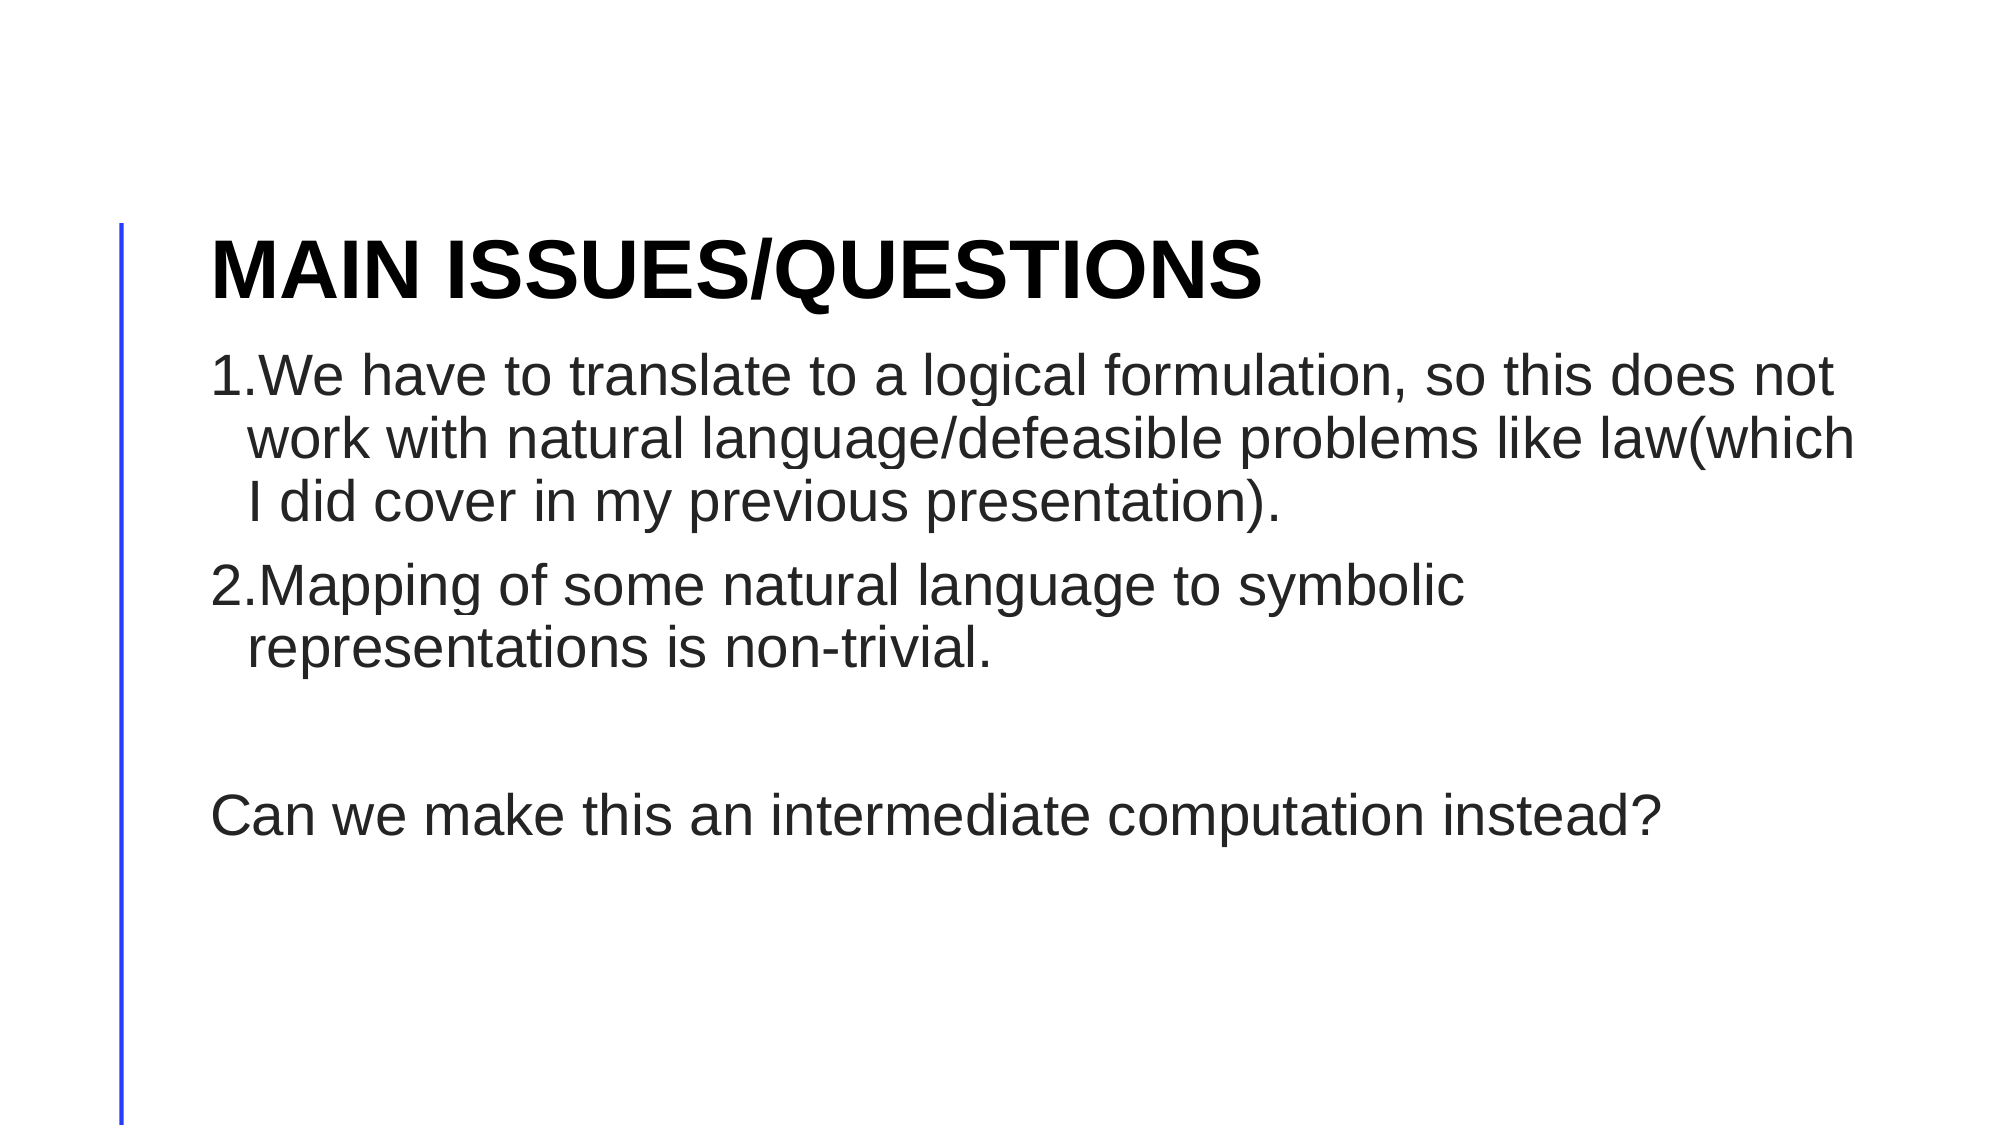

# main issues/questions
We have to translate to a logical formulation, so this does not work with natural language/defeasible problems like law(which I did cover in my previous presentation).
Mapping of some natural language to symbolic representations is non-trivial.

Can we make this an intermediate computation instead?